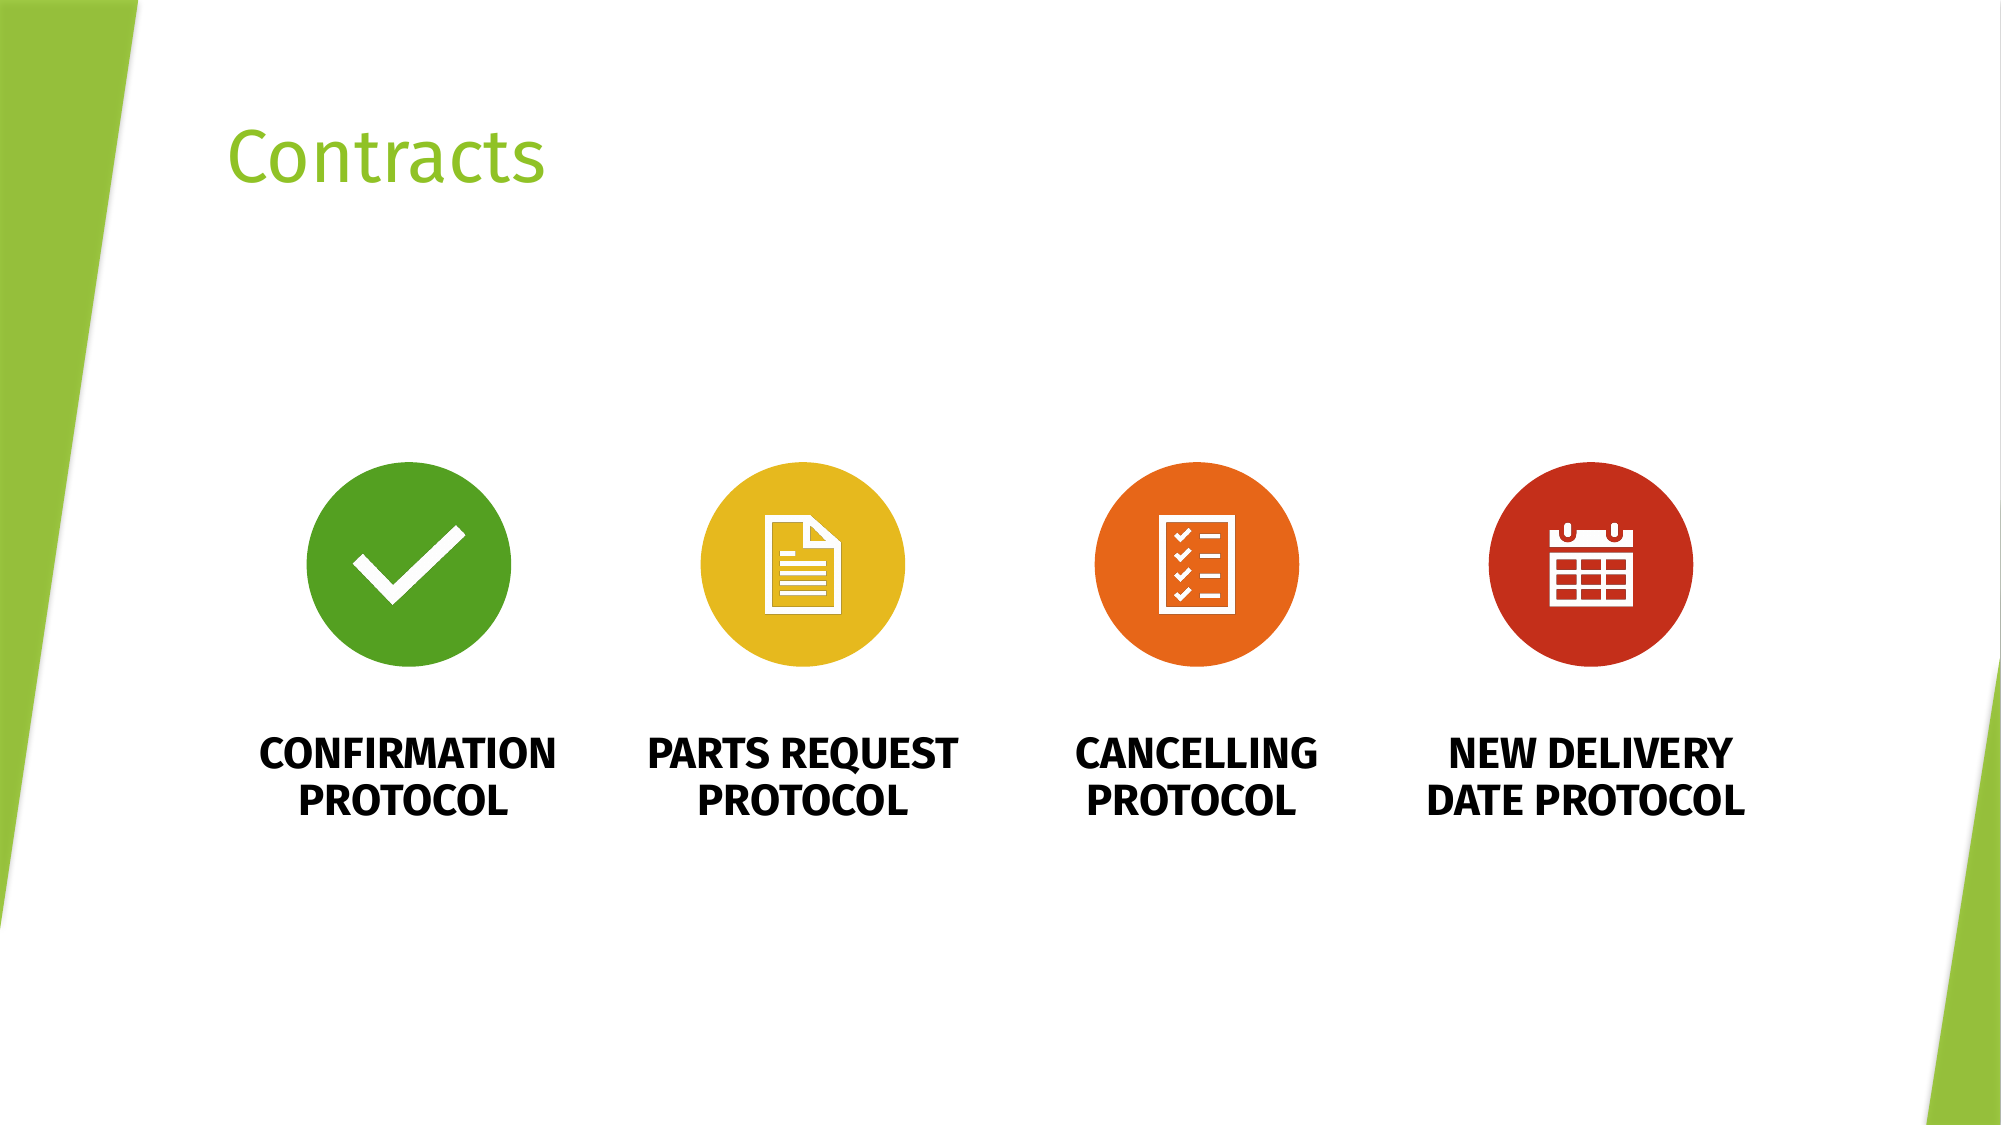

# Contracts
Confirmation protocol
Parts request protocol
Cancelling protocol
New delivery date protocol